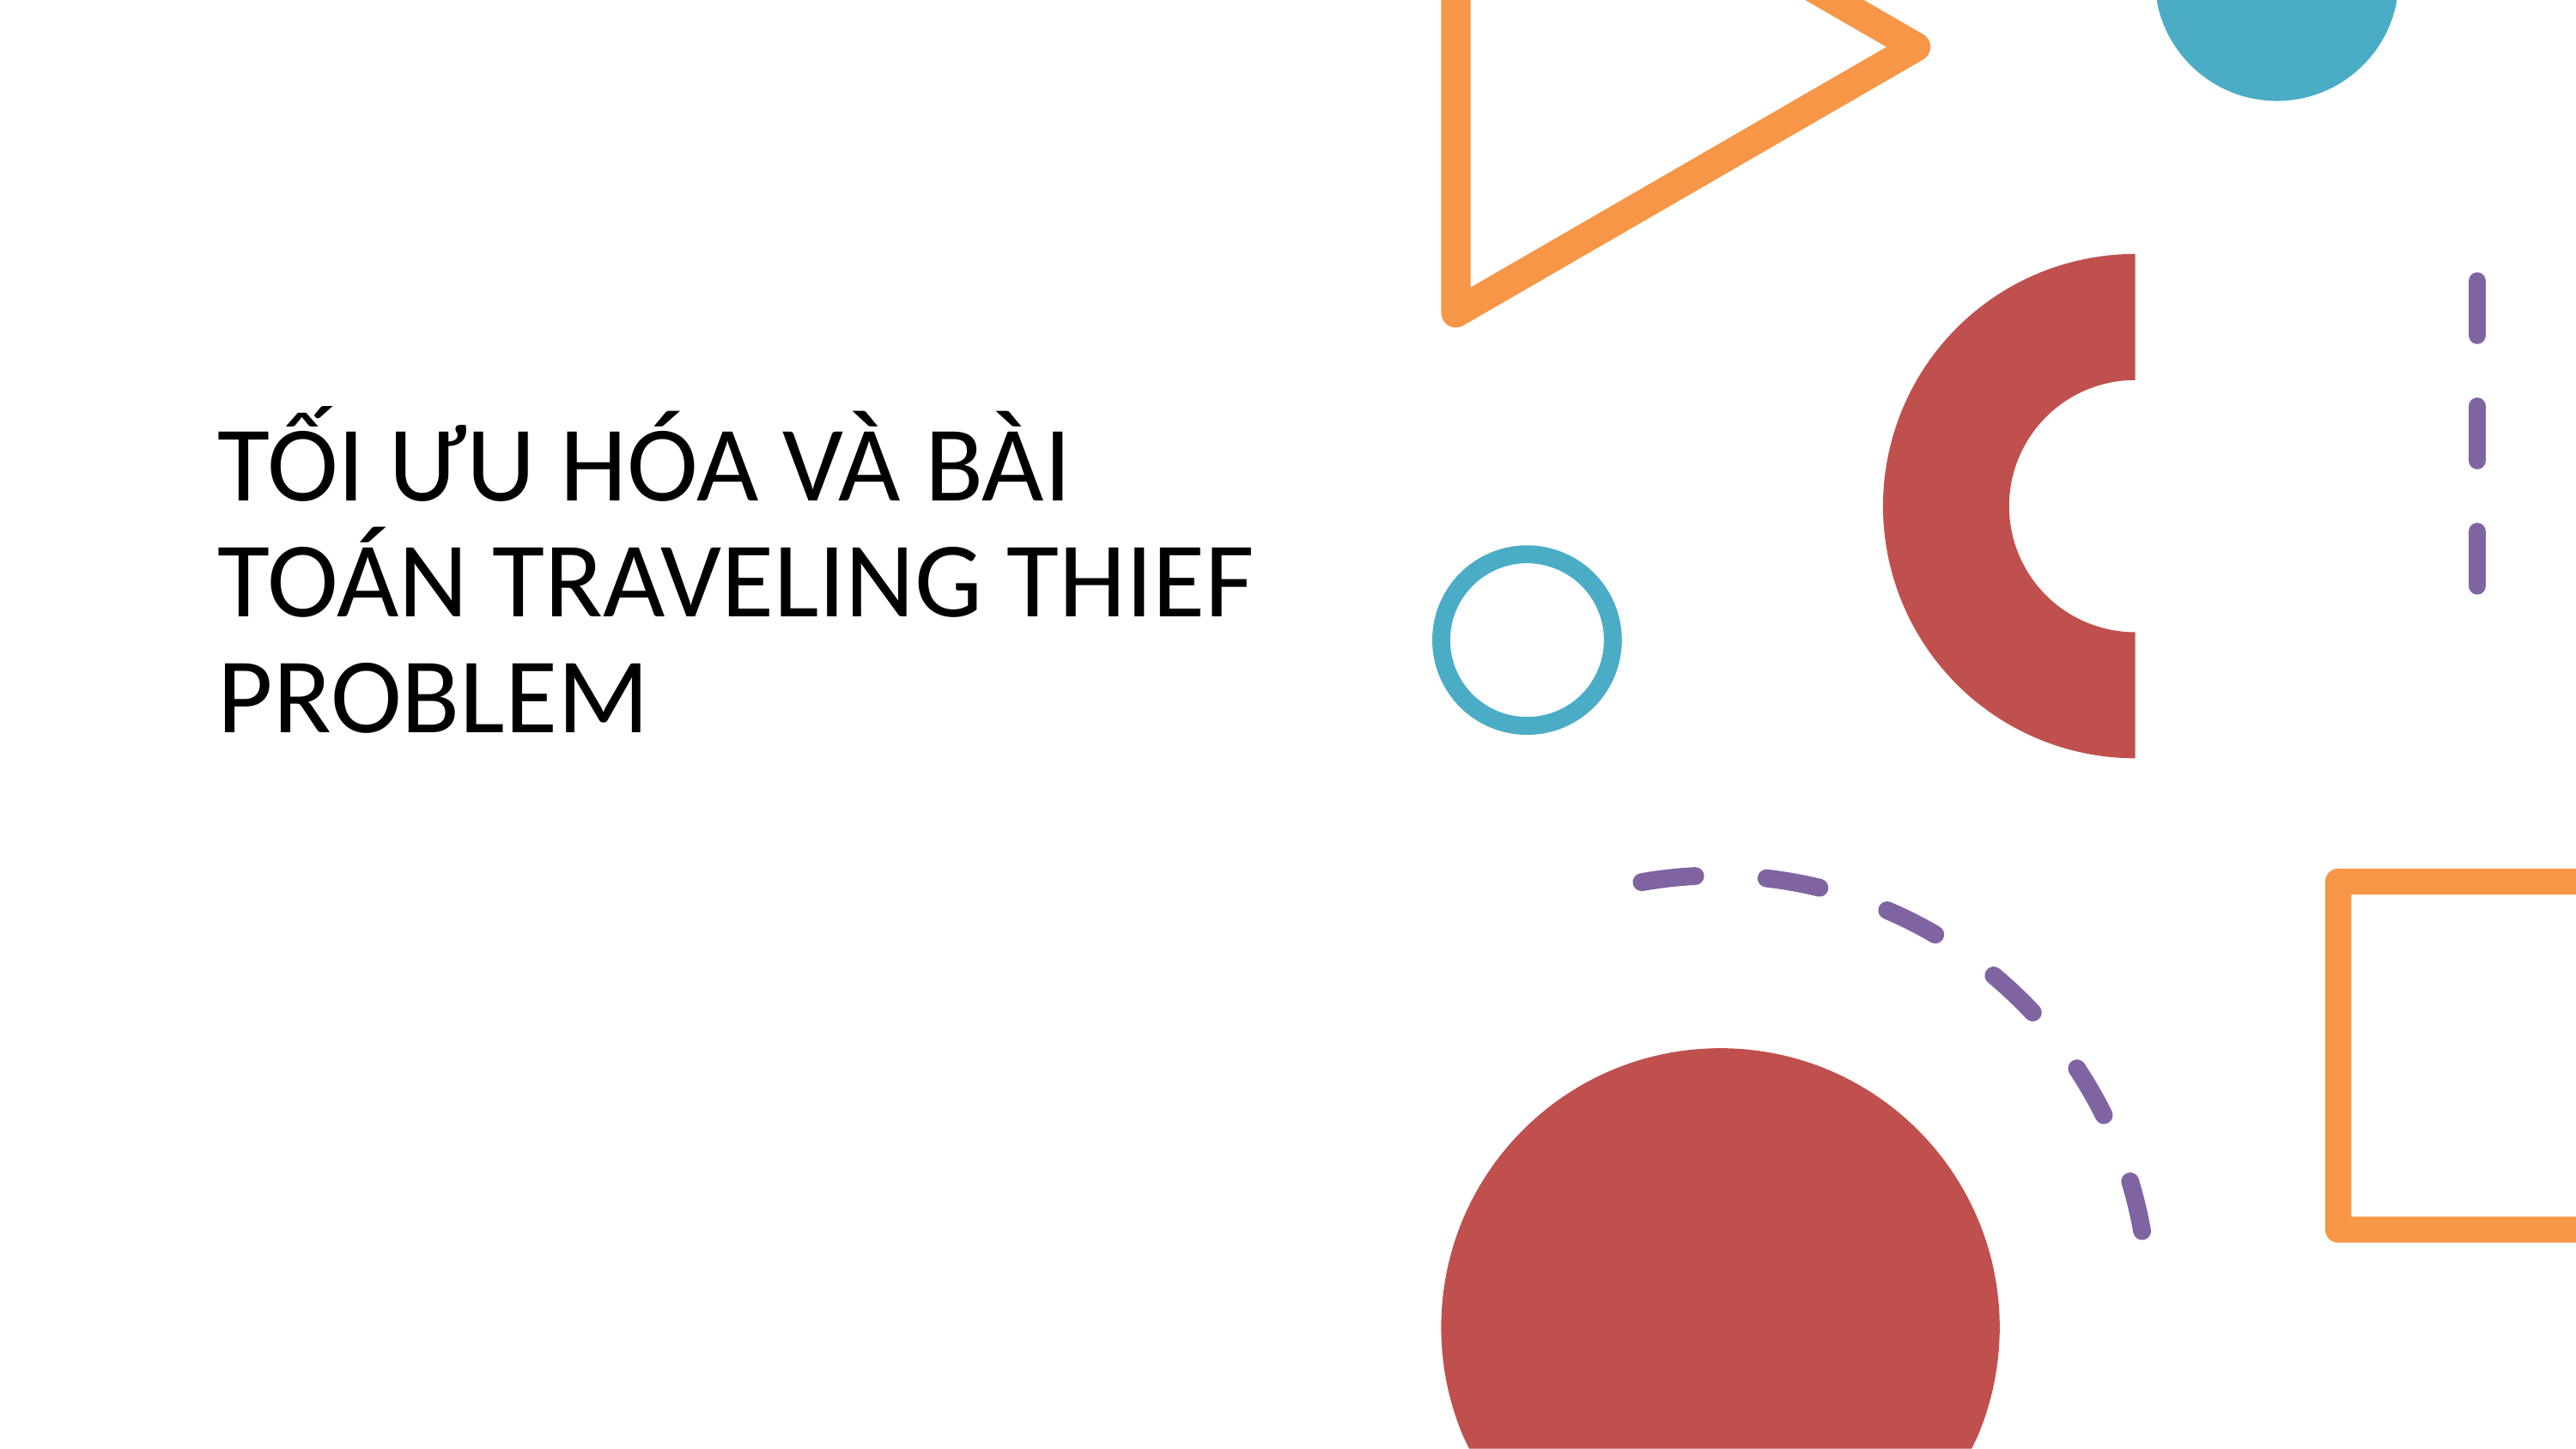

TỐI ƯU HÓA VÀ BÀI TOÁN TRAVELING THIEF PROBLEM